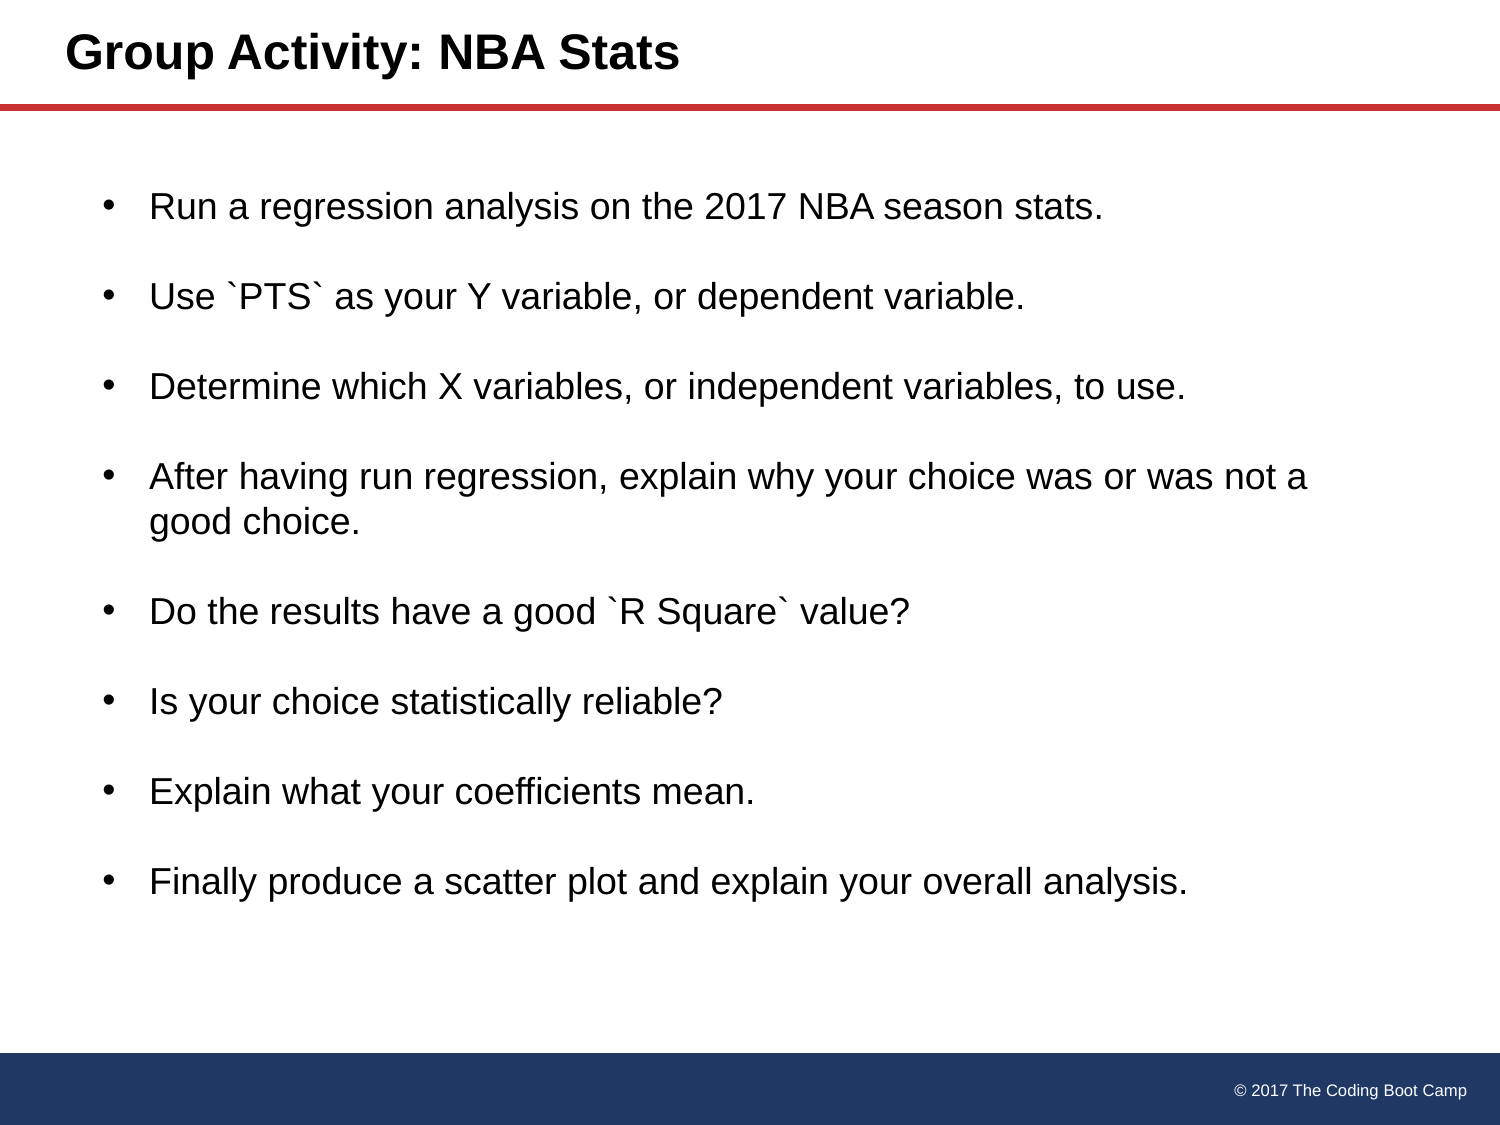

# Group Activity: NBA Stats
Run a regression analysis on the 2017 NBA season stats.

Use `PTS` as your Y variable, or dependent variable.

Determine which X variables, or independent variables, to use.

After having run regression, explain why your choice was or was not a good choice.

Do the results have a good `R Square` value?

Is your choice statistically reliable?

Explain what your coefficients mean.

Finally produce a scatter plot and explain your overall analysis.